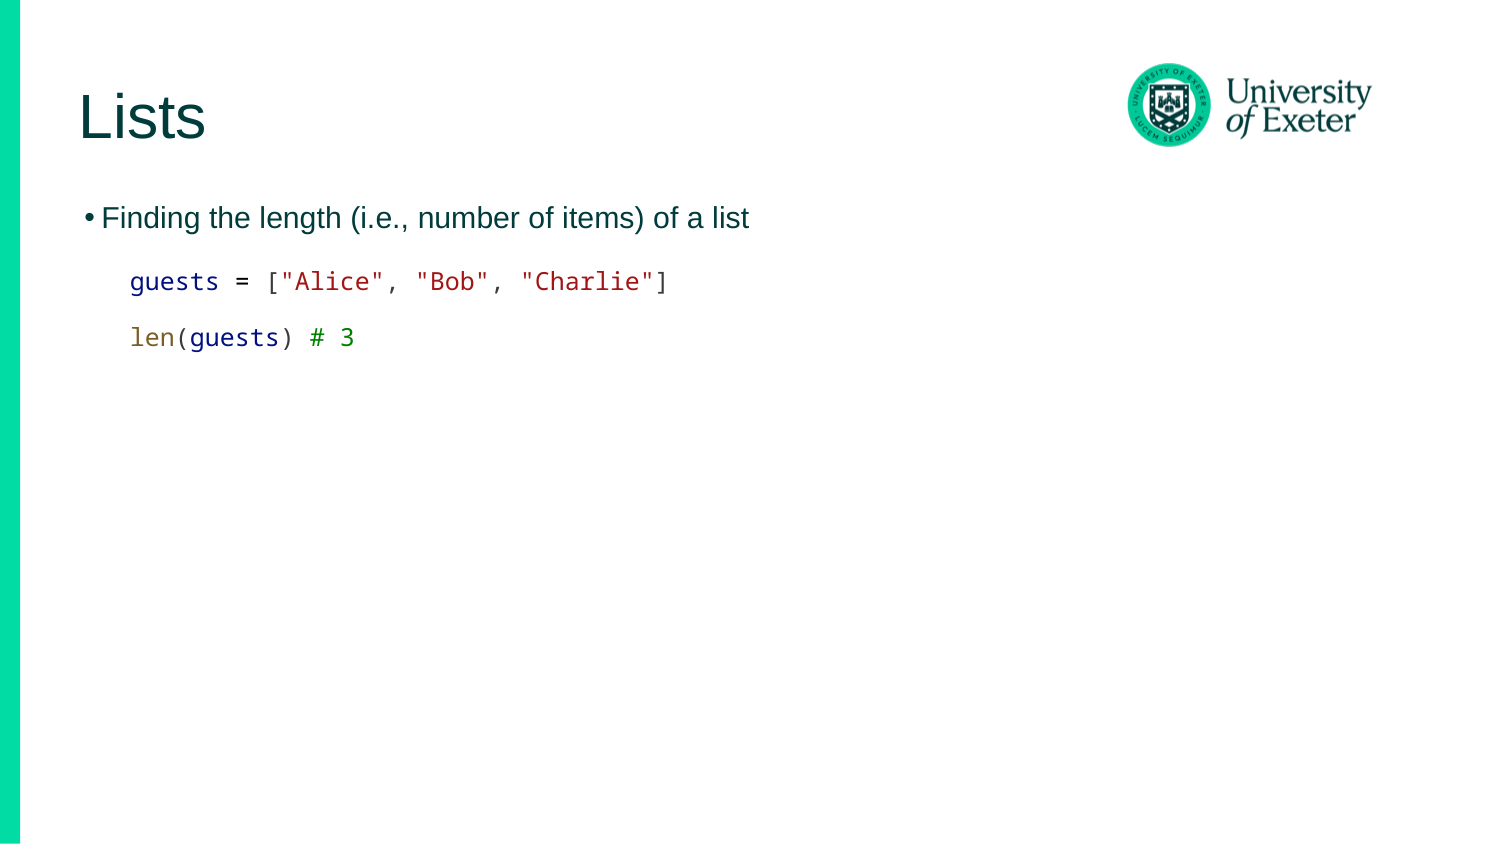

# Lists
Finding the length (i.e., number of items) of a list

guests = ["Alice", "Bob", "Charlie"]

len(guests) # 3